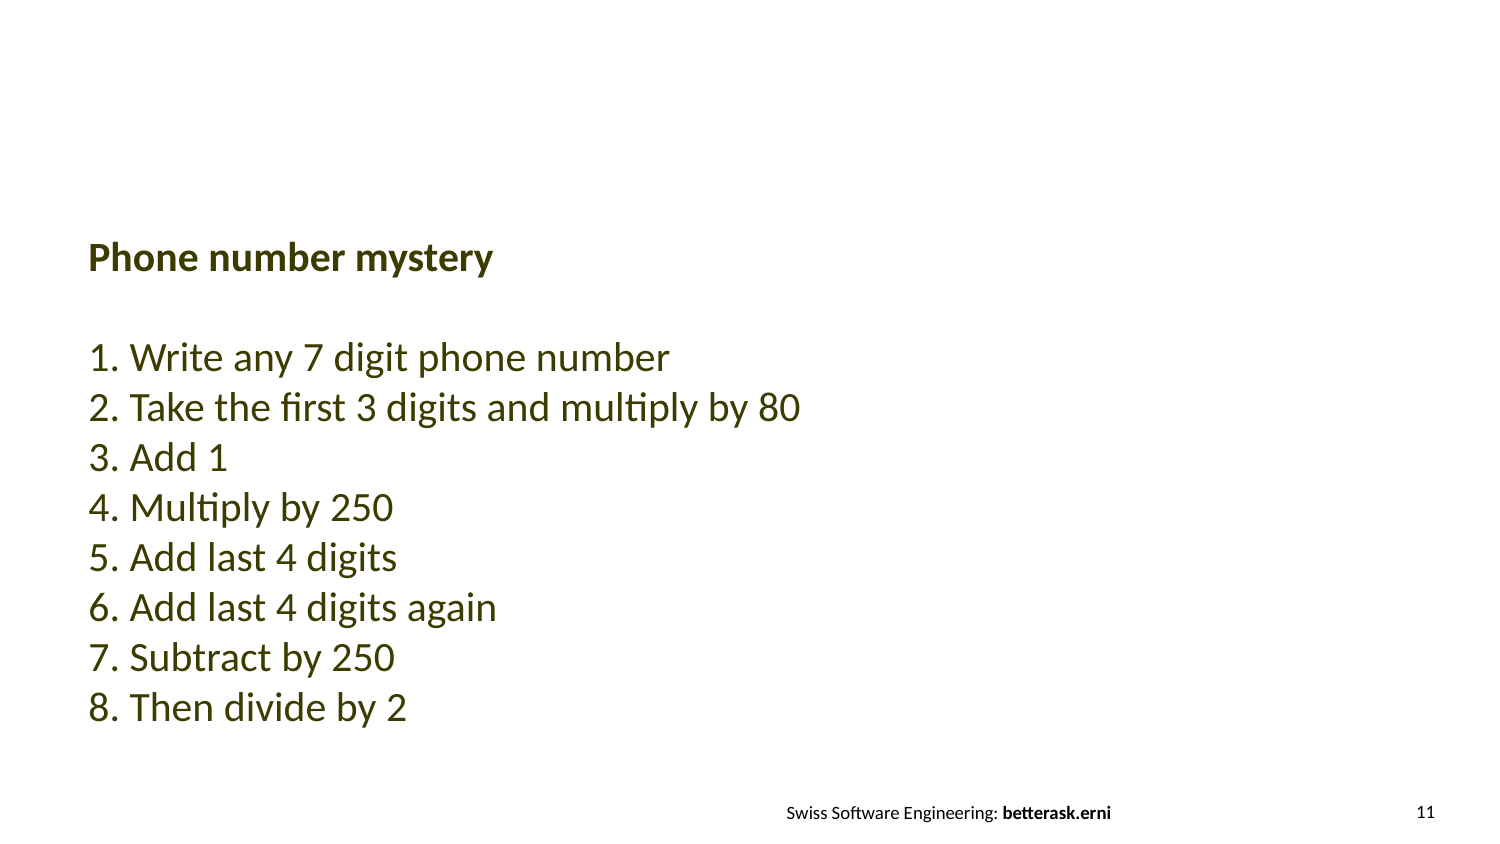

#

Phone number mystery

1. Write any 7 digit phone number
2. Take the first 3 digits and multiply by 80
3. Add 1
4. Multiply by 250
5. Add last 4 digits
6. Add last 4 digits again
7. Subtract by 250
8. Then divide by 2
11
Swiss Software Engineering: betterask.erni